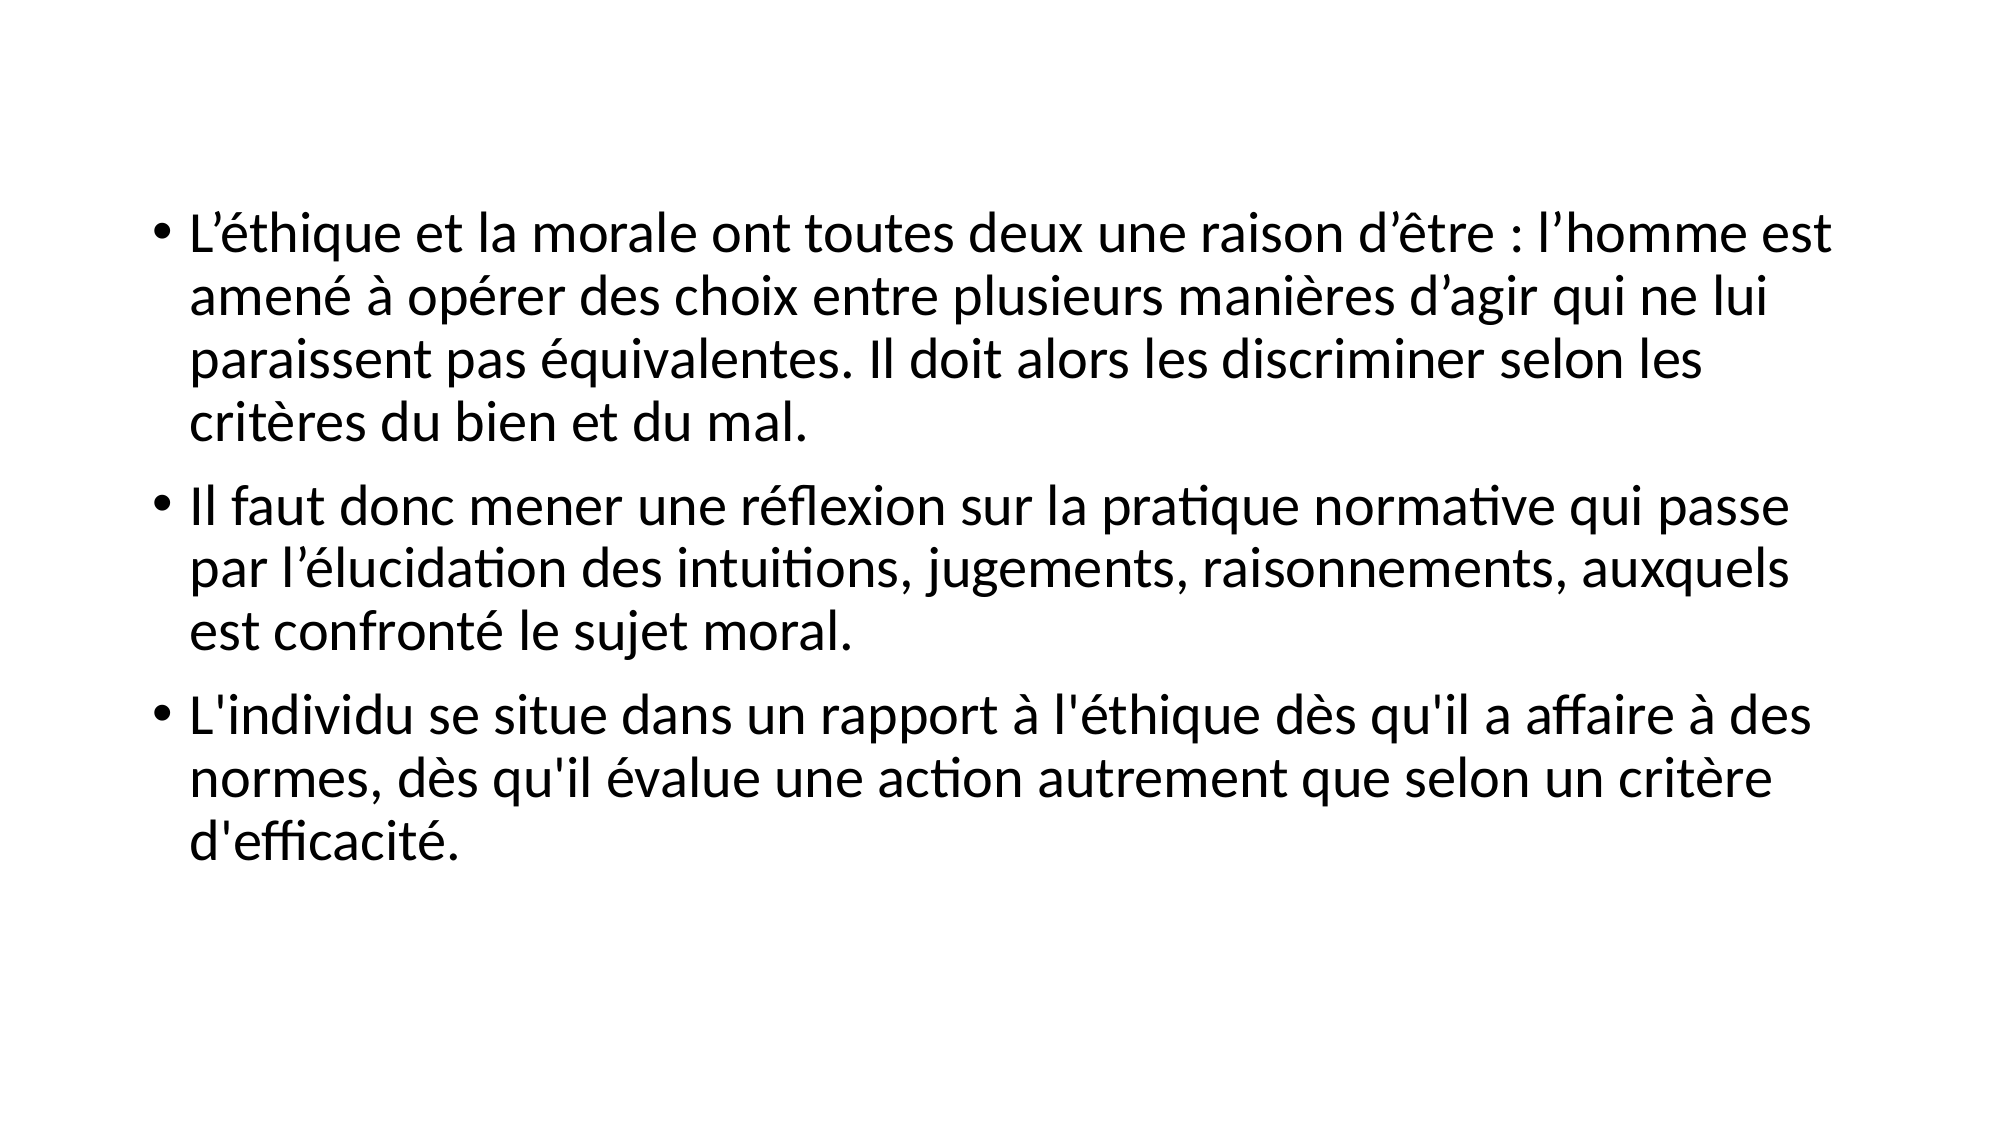

L’éthique et la morale ont toutes deux une raison d’être : l’homme est amené à opérer des choix entre plusieurs manières d’agir qui ne lui paraissent pas équivalentes. Il doit alors les discriminer selon les critères du bien et du mal.
Il faut donc mener une réflexion sur la pratique normative qui passe par l’élucidation des intuitions, jugements, raisonnements, auxquels est confronté le sujet moral.
L'individu se situe dans un rapport à l'éthique dès qu'il a affaire à des normes, dès qu'il évalue une action autrement que selon un critère d'efficacité.